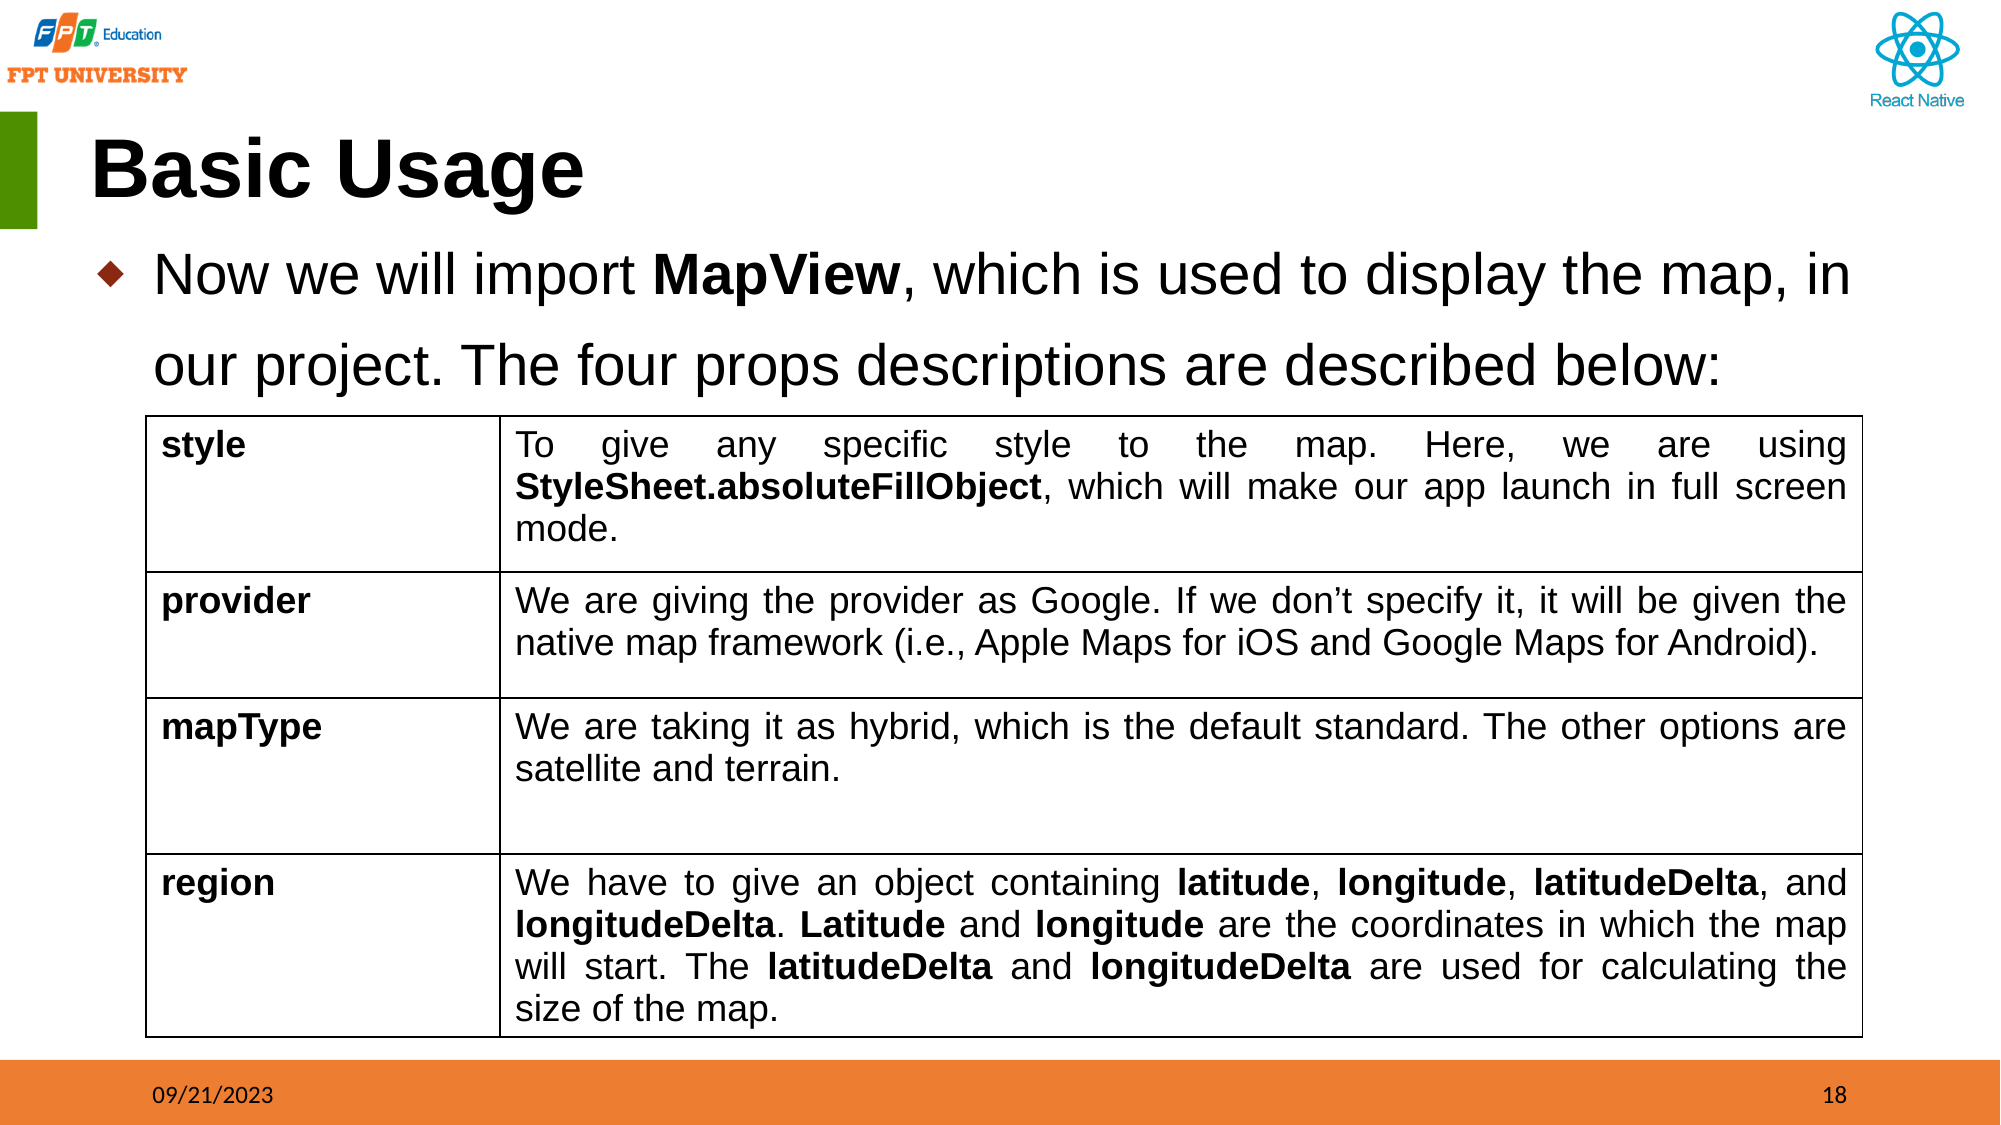

# Basic Usage
Now we will import MapView, which is used to display the map, in our project. The four props descriptions are described below:
| style | To give any specific style to the map. Here, we are using StyleSheet.absoluteFillObject, which will make our app launch in full screen mode. |
| --- | --- |
| provider | We are giving the provider as Google. If we don’t specify it, it will be given the native map framework (i.e., Apple Maps for iOS and Google Maps for Android). |
| mapType | We are taking it as hybrid, which is the default standard. The other options are satellite and terrain. |
| region | We have to give an object containing latitude, longitude, latitudeDelta, and longitudeDelta. Latitude and longitude are the coordinates in which the map will start. The latitudeDelta and longitudeDelta are used for calculating the size of the map. |
09/21/2023
18